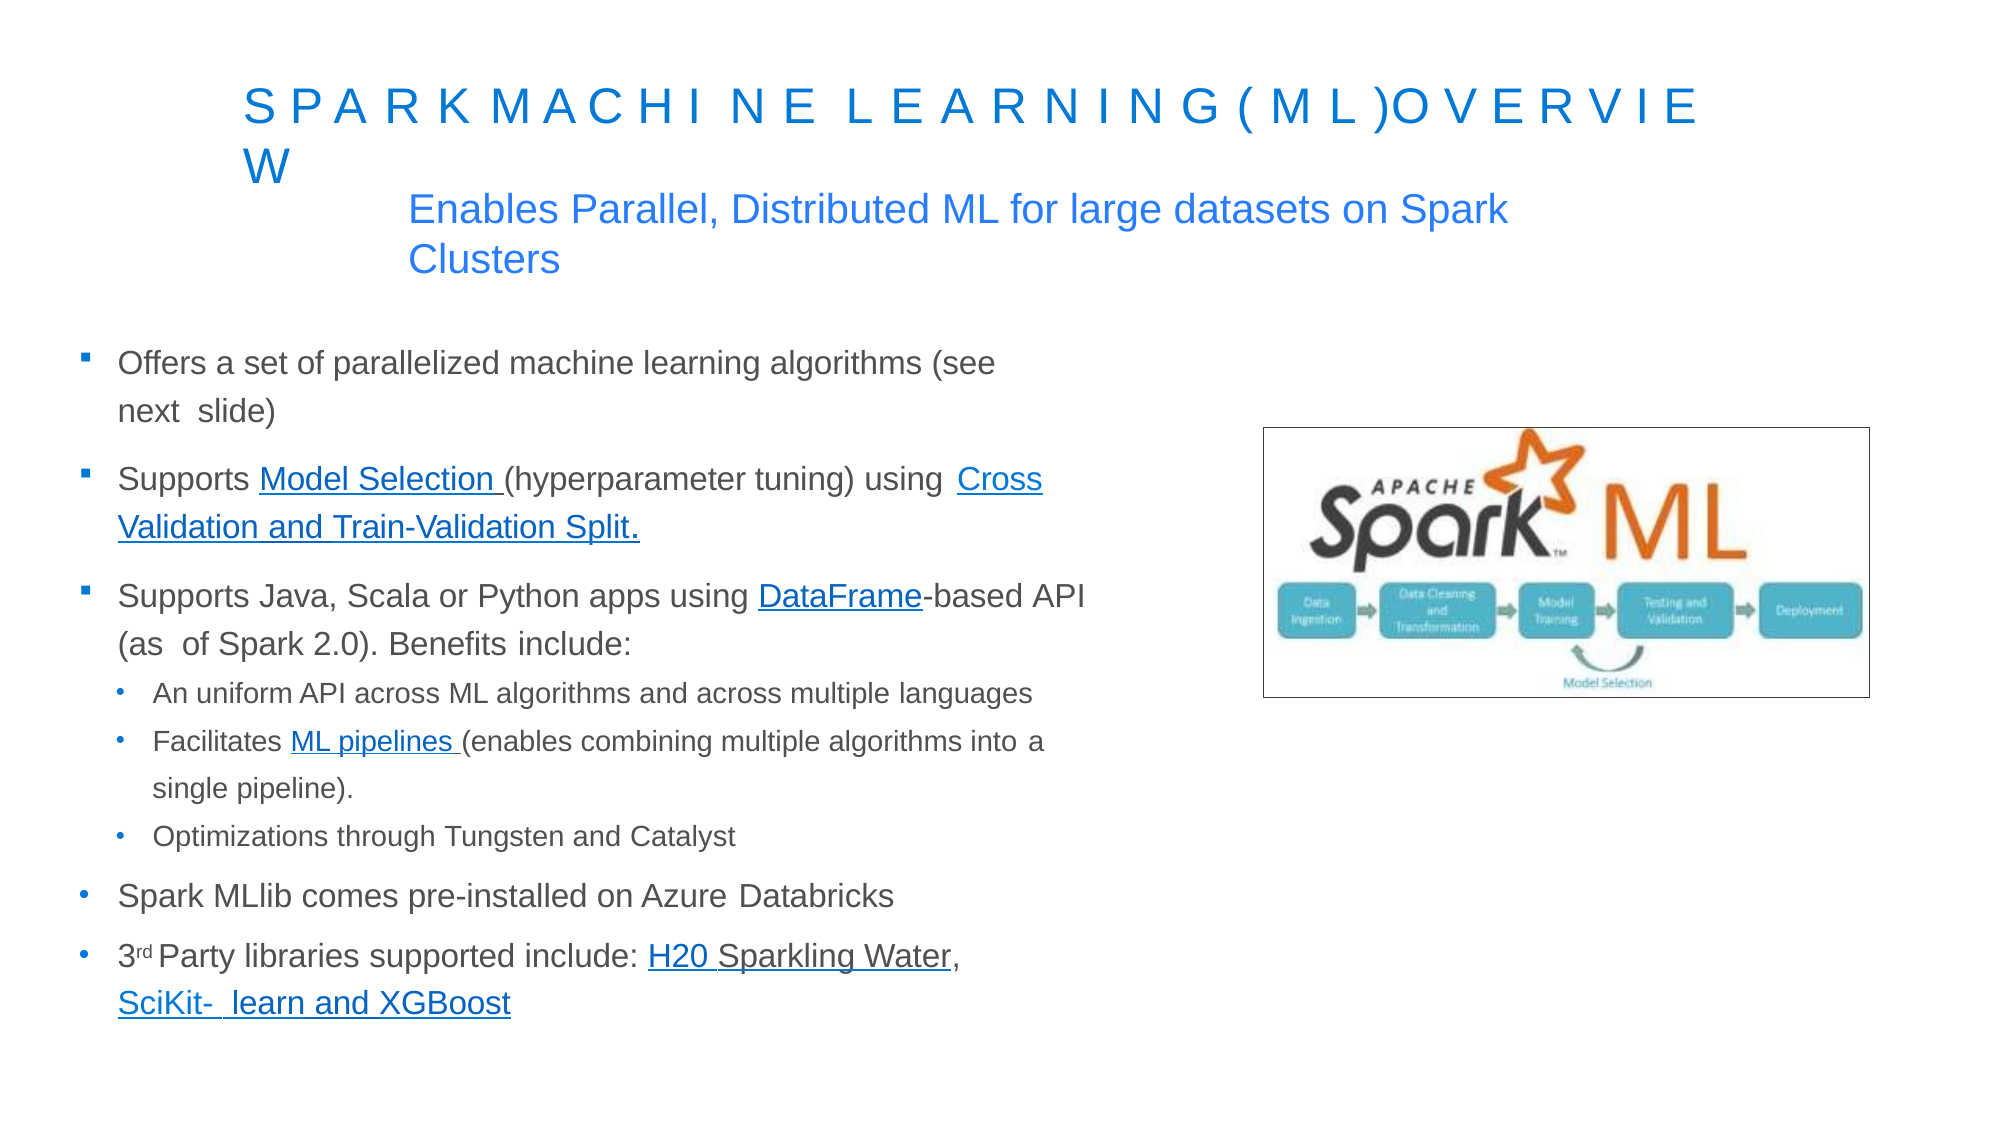

# S P A R K	M A C H I  N E	L E A R N I N G ( M L )	O V E R V I E W
Enables Parallel, Distributed ML for large datasets on Spark Clusters

Offers a set of parallelized machine learning algorithms (see next  slide)
Supports Model Selection (hyperparameter tuning) using Cross
Validation and Train-Validation Split.
Supports Java, Scala or Python apps using DataFrame-based API (as  of Spark 2.0). Benefits include:
An uniform API across ML algorithms and across multiple languages
Facilitates ML pipelines (enables combining multiple algorithms into a
single pipeline).
Optimizations through Tungsten and Catalyst
Spark MLlib comes pre-installed on Azure Databricks
3rd Party libraries supported include: H20 Sparkling Water, SciKit-  learn and XGBoost